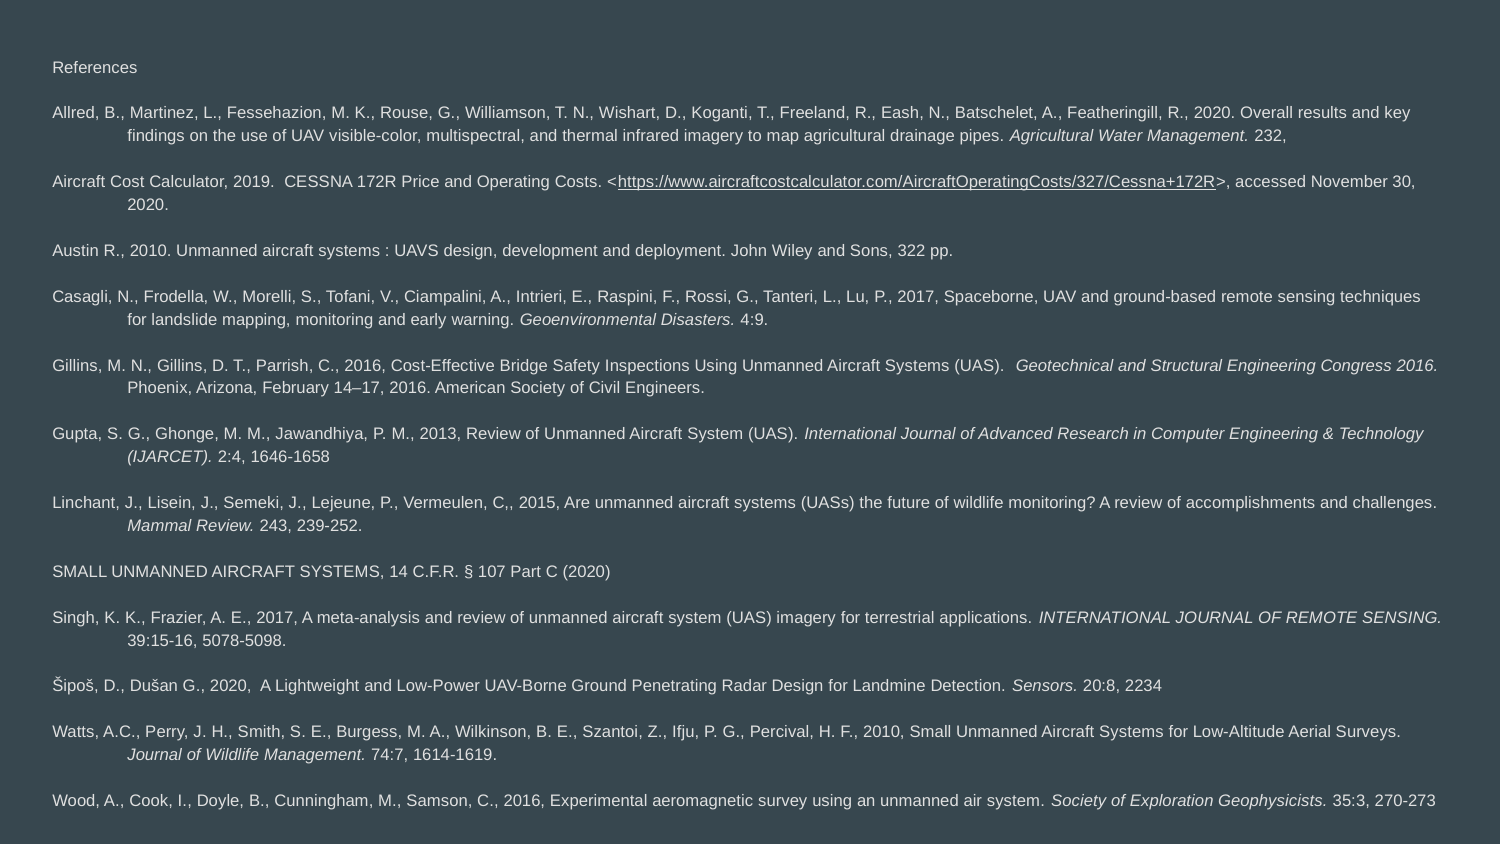

References

Allred, B., Martinez, L., Fessehazion, M. K., Rouse, G., Williamson, T. N., Wishart, D., Koganti, T., Freeland, R., Eash, N., Batschelet, A., Featheringill, R., 2020. Overall results and key findings on the use of UAV visible-color, multispectral, and thermal infrared imagery to map agricultural drainage pipes. Agricultural Water Management. 232,

Aircraft Cost Calculator, 2019.  CESSNA 172R Price and Operating Costs. <https://www.aircraftcostcalculator.com/AircraftOperatingCosts/327/Cessna+172R>, accessed November 30, 2020.

Austin R., 2010. Unmanned aircraft systems : UAVS design, development and deployment. John Wiley and Sons, 322 pp.

Casagli, N., Frodella, W., Morelli, S., Tofani, V., Ciampalini, A., Intrieri, E., Raspini, F., Rossi, G., Tanteri, L., Lu, P., 2017, Spaceborne, UAV and ground-based remote sensing techniques for landslide mapping, monitoring and early warning. Geoenvironmental Disasters. 4:9.

Gillins, M. N., Gillins, D. T., Parrish, C., 2016, Cost-Effective Bridge Safety Inspections Using Unmanned Aircraft Systems (UAS).  Geotechnical and Structural Engineering Congress 2016. Phoenix, Arizona, February 14–17, 2016. American Society of Civil Engineers.

Gupta, S. G., Ghonge, M. M., Jawandhiya, P. M., 2013, Review of Unmanned Aircraft System (UAS). International Journal of Advanced Research in Computer Engineering & Technology (IJARCET). 2:4, 1646-1658

Linchant, J., Lisein, J., Semeki, J., Lejeune, P., Vermeulen, C,, 2015, Are unmanned aircraft systems (UASs) the future of wildlife monitoring? A review of accomplishments and challenges. Mammal Review. 243, 239-252.

SMALL UNMANNED AIRCRAFT SYSTEMS, 14 C.F.R. § 107 Part C (2020)

Singh, K. K., Frazier, A. E., 2017, A meta-analysis and review of unmanned aircraft system (UAS) imagery for terrestrial applications. INTERNATIONAL JOURNAL OF REMOTE SENSING. 39:15-16, 5078-5098.

Šipoš, D., Dušan G., 2020,  A Lightweight and Low-Power UAV-Borne Ground Penetrating Radar Design for Landmine Detection. Sensors. 20:8, 2234

Watts, A.C., Perry, J. H., Smith, S. E., Burgess, M. A., Wilkinson, B. E., Szantoi, Z., Ifju, P. G., Percival, H. F., 2010, Small Unmanned Aircraft Systems for Low-Altitude Aerial Surveys. Journal of Wildlife Management. 74:7, 1614-1619.

Wood, A., Cook, I., Doyle, B., Cunningham, M., Samson, C., 2016, Experimental aeromagnetic survey using an unmanned air system. Society of Exploration Geophysicists. 35:3, 270-273